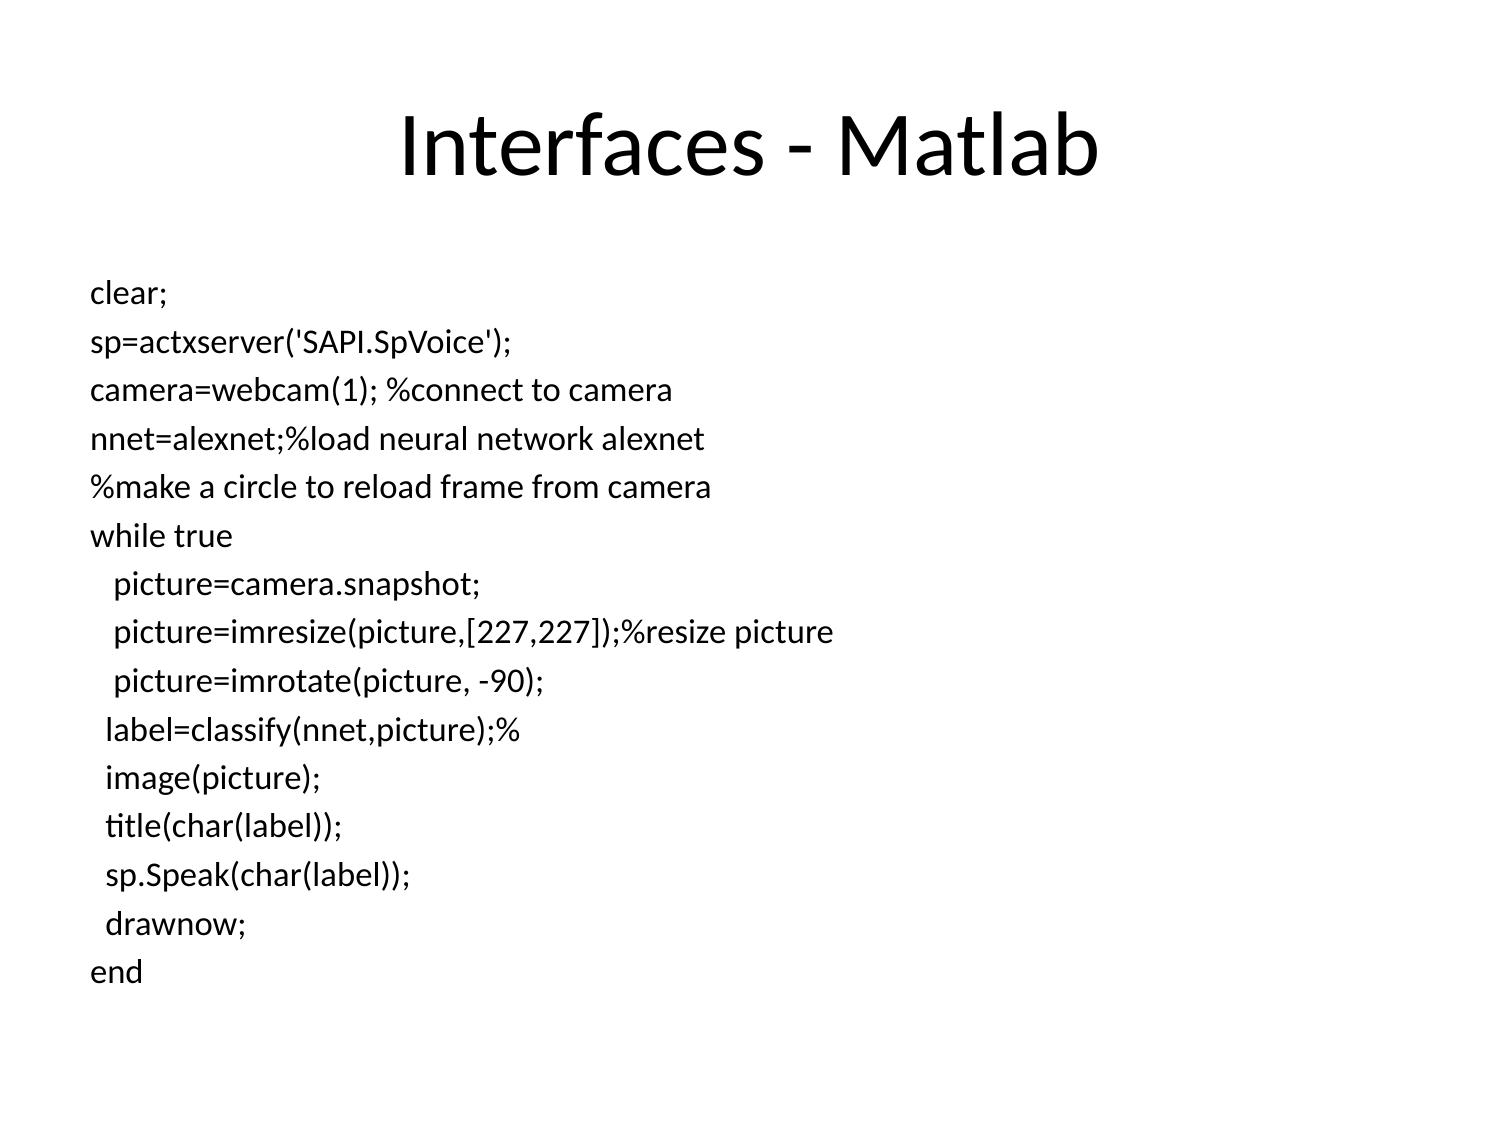

# Interfaces - Matlab
clear;
sp=actxserver('SAPI.SpVoice');
camera=webcam(1); %connect to camera
nnet=alexnet;%load neural network alexnet
%make a circle to reload frame from camera
while true
   picture=camera.snapshot;
   picture=imresize(picture,[227,227]);%resize picture
   picture=imrotate(picture, -90);
  label=classify(nnet,picture);%
  image(picture);
  title(char(label));
  sp.Speak(char(label));
  drawnow;
end